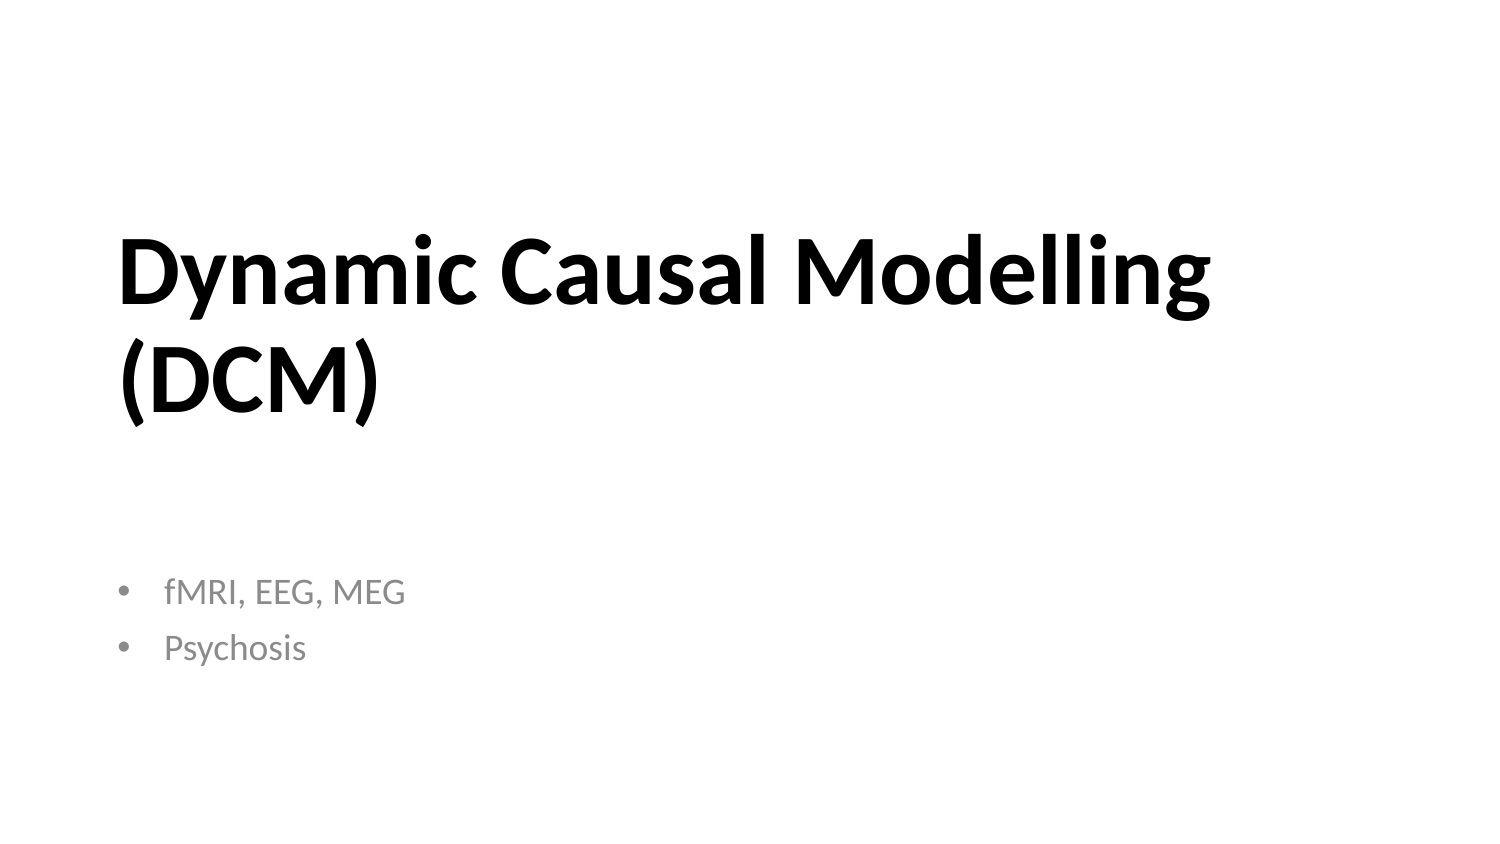

# Dynamic Causal Modelling (DCM)
fMRI, EEG, MEG
Psychosis